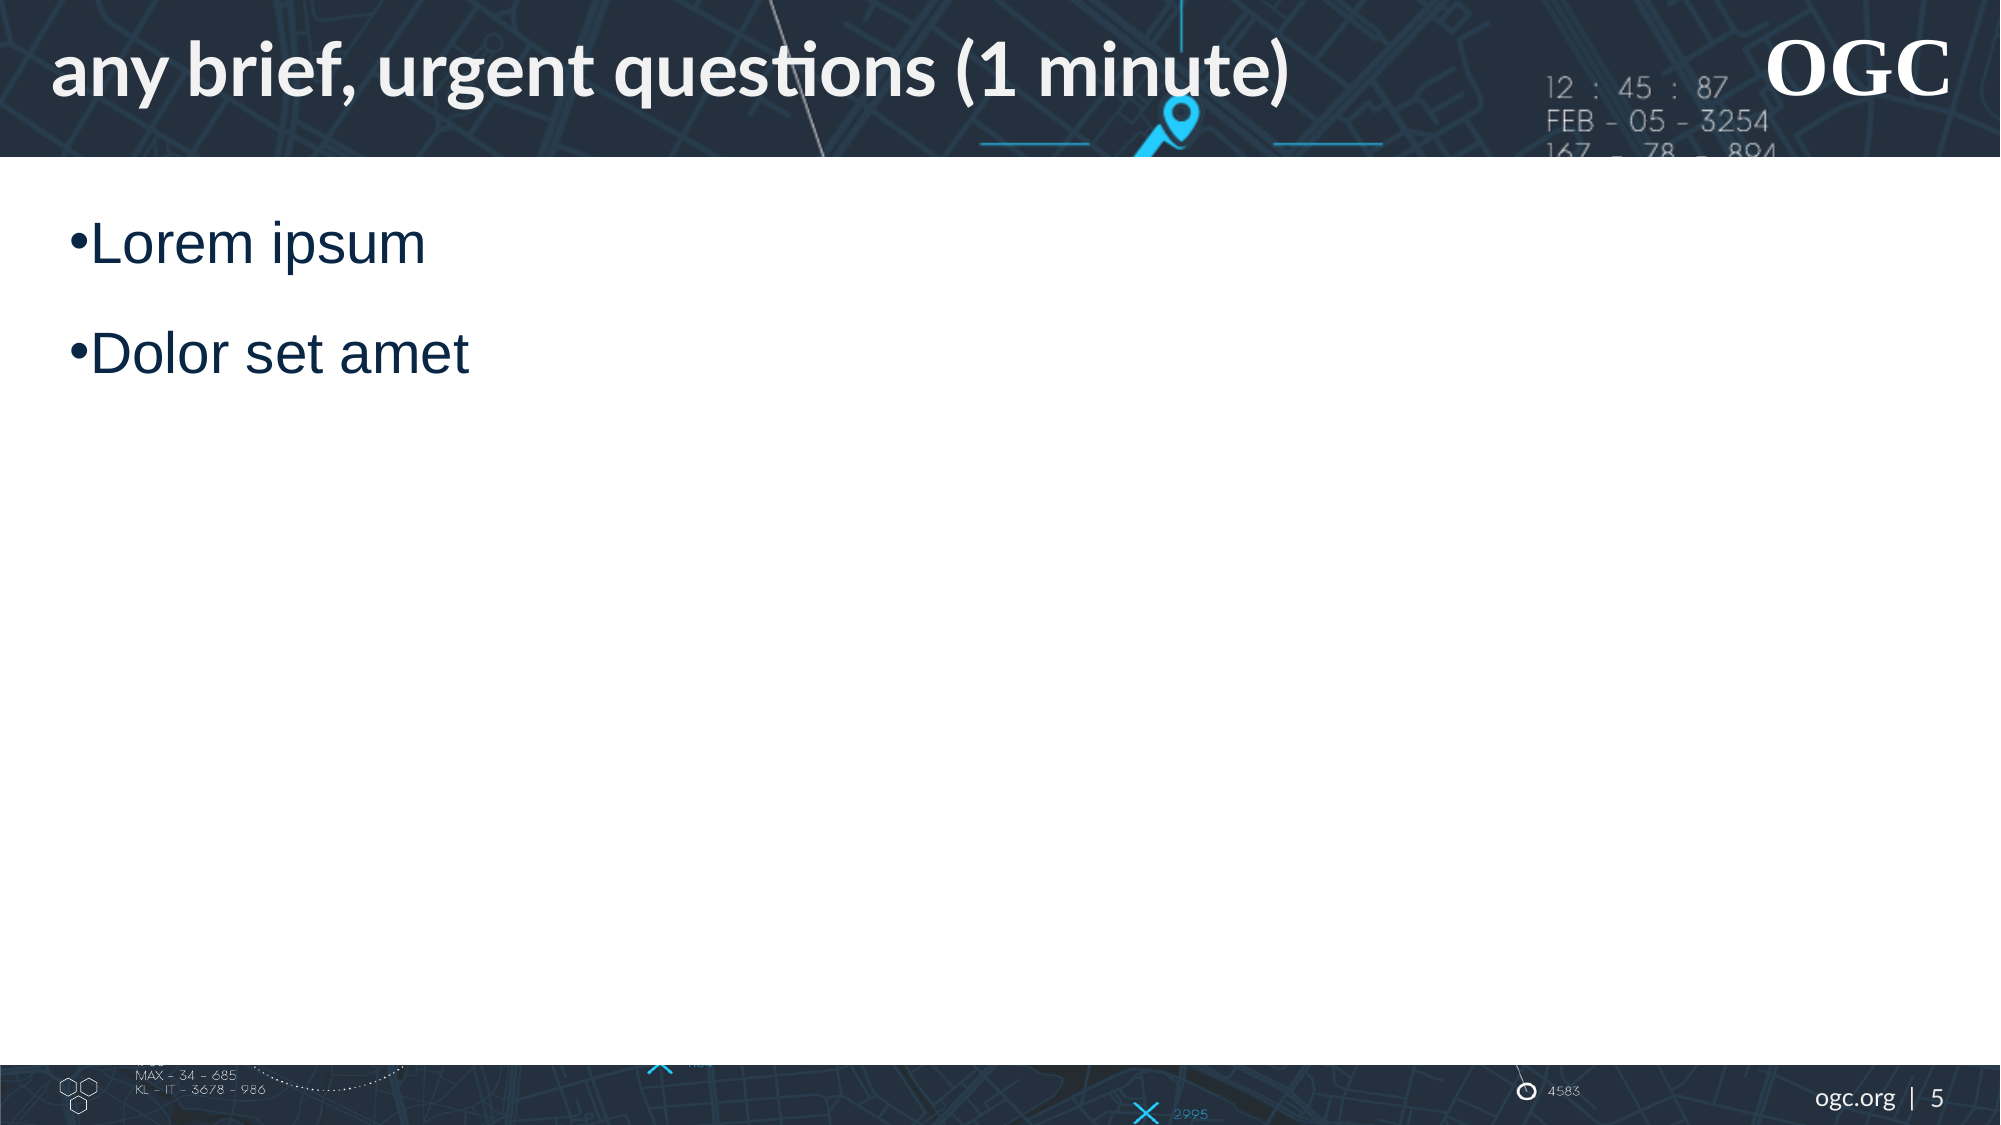

# any brief, urgent questions (1 minute)
Lorem ipsum
Dolor set amet
5